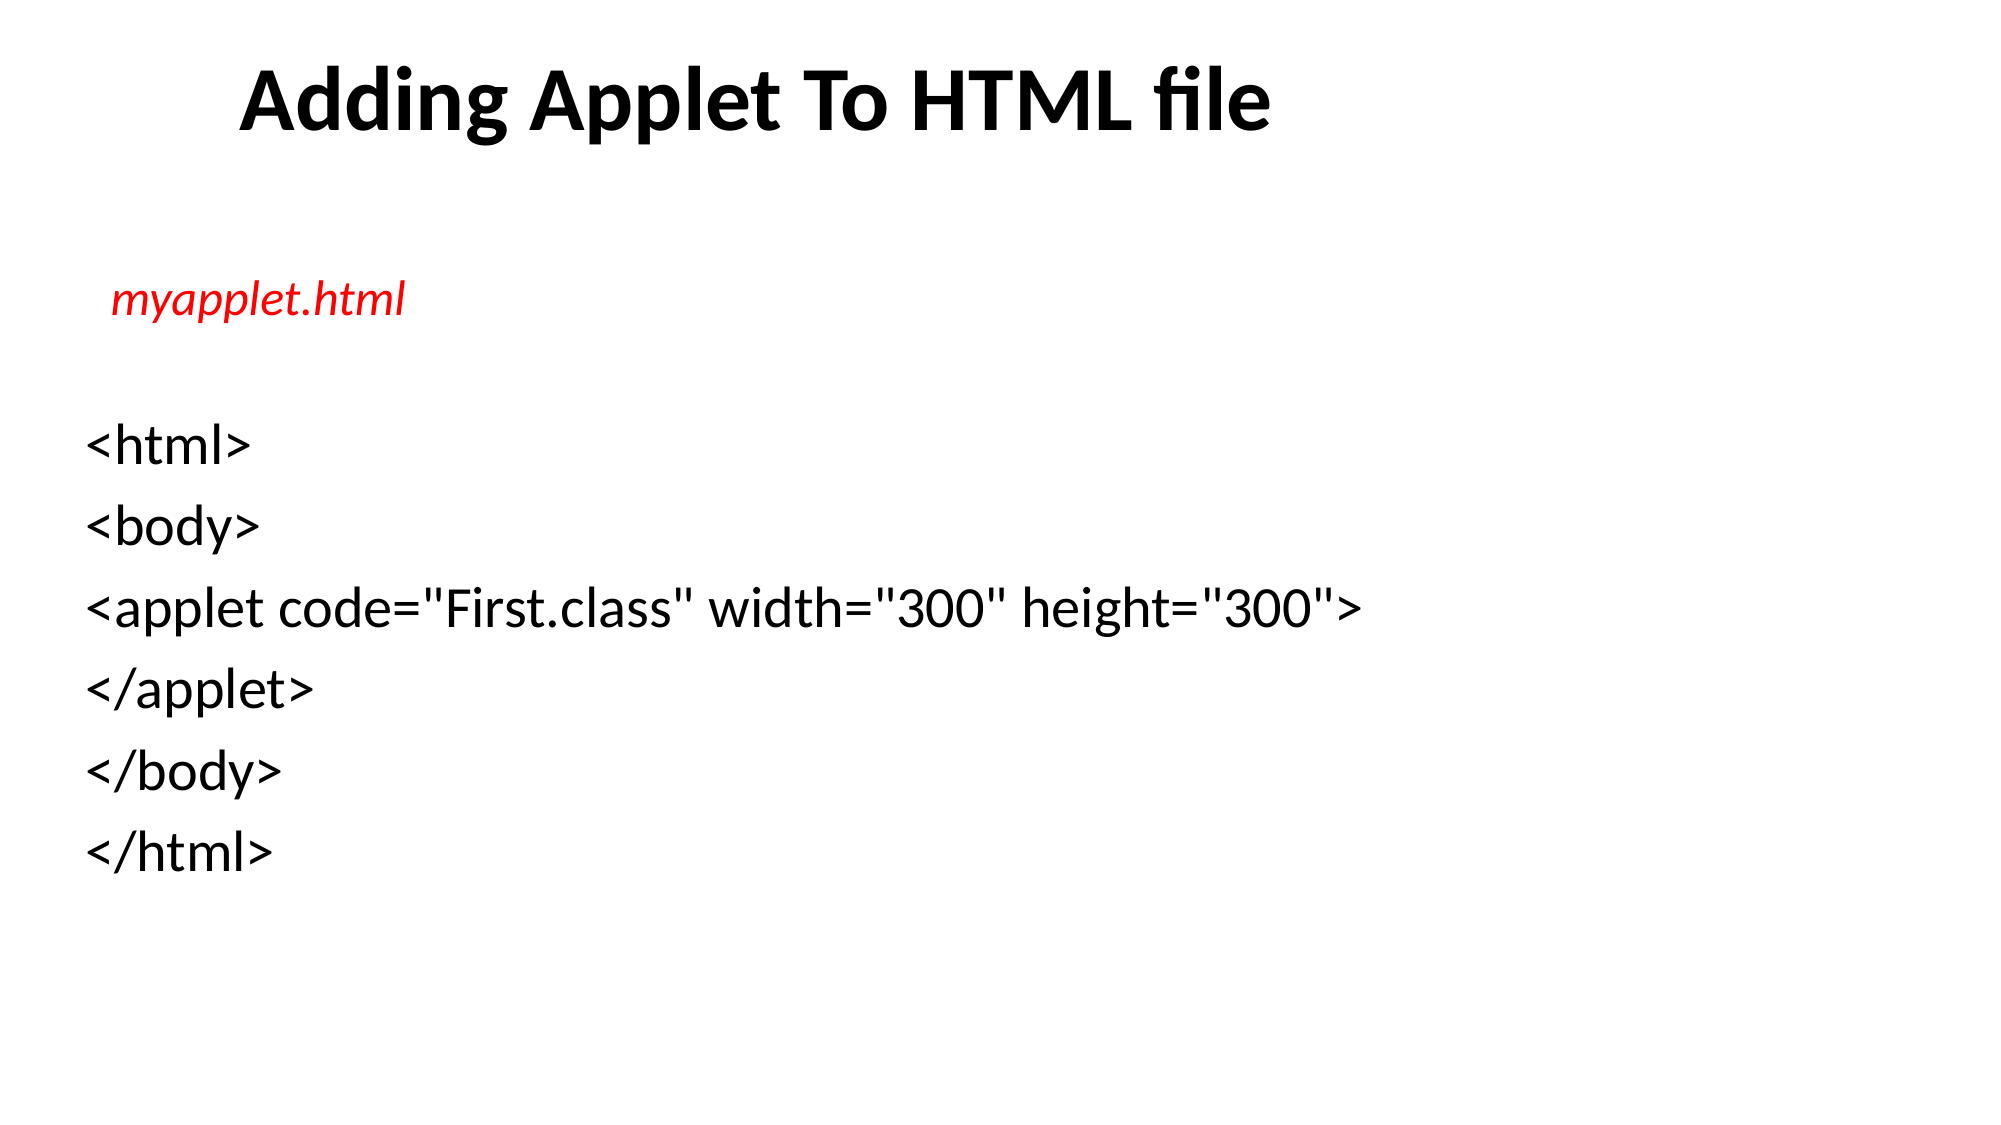

# Adding Applet To HTML file
myapplet.html
<html>
<body>
<applet code="First.class" width="300" height="300">
</applet>
</body>
</html>